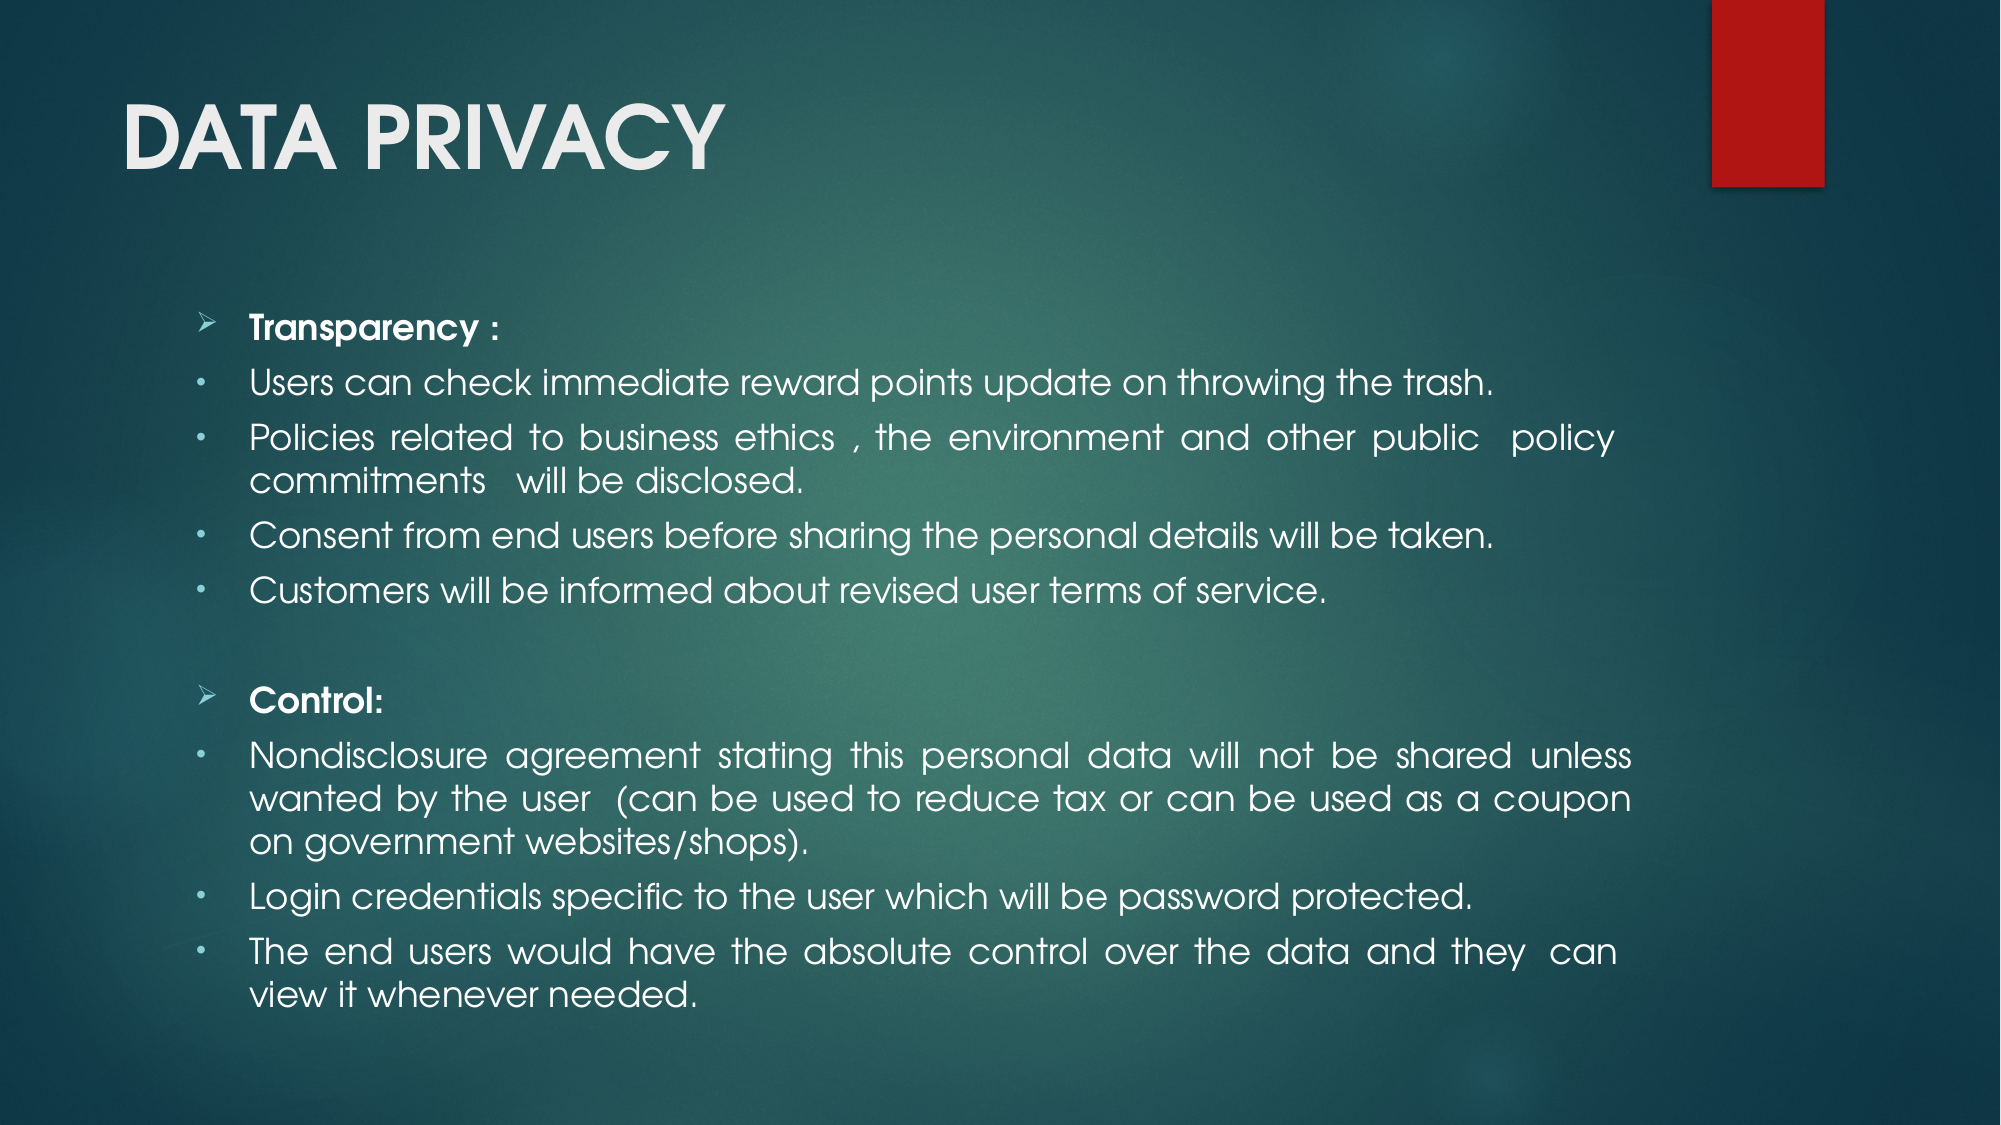

# DATA PRIVACY

Transparency :
Users can check immediate reward points update on throwing the trash.
Policies related to business ethics , the environment and other public  policy  commitments   will be disclosed.
Consent from end users before sharing the personal details will be taken.
Customers will be informed about revised user terms of service.

Control:
Nondisclosure agreement stating this personal data will not be shared unless wanted by the user 	(can be used to reduce tax or can be used as a coupon on government websites/shops).
Login credentials specific to the user which will be password protected.
The end users would have the absolute control over the data and they	can  view it whenever needed.